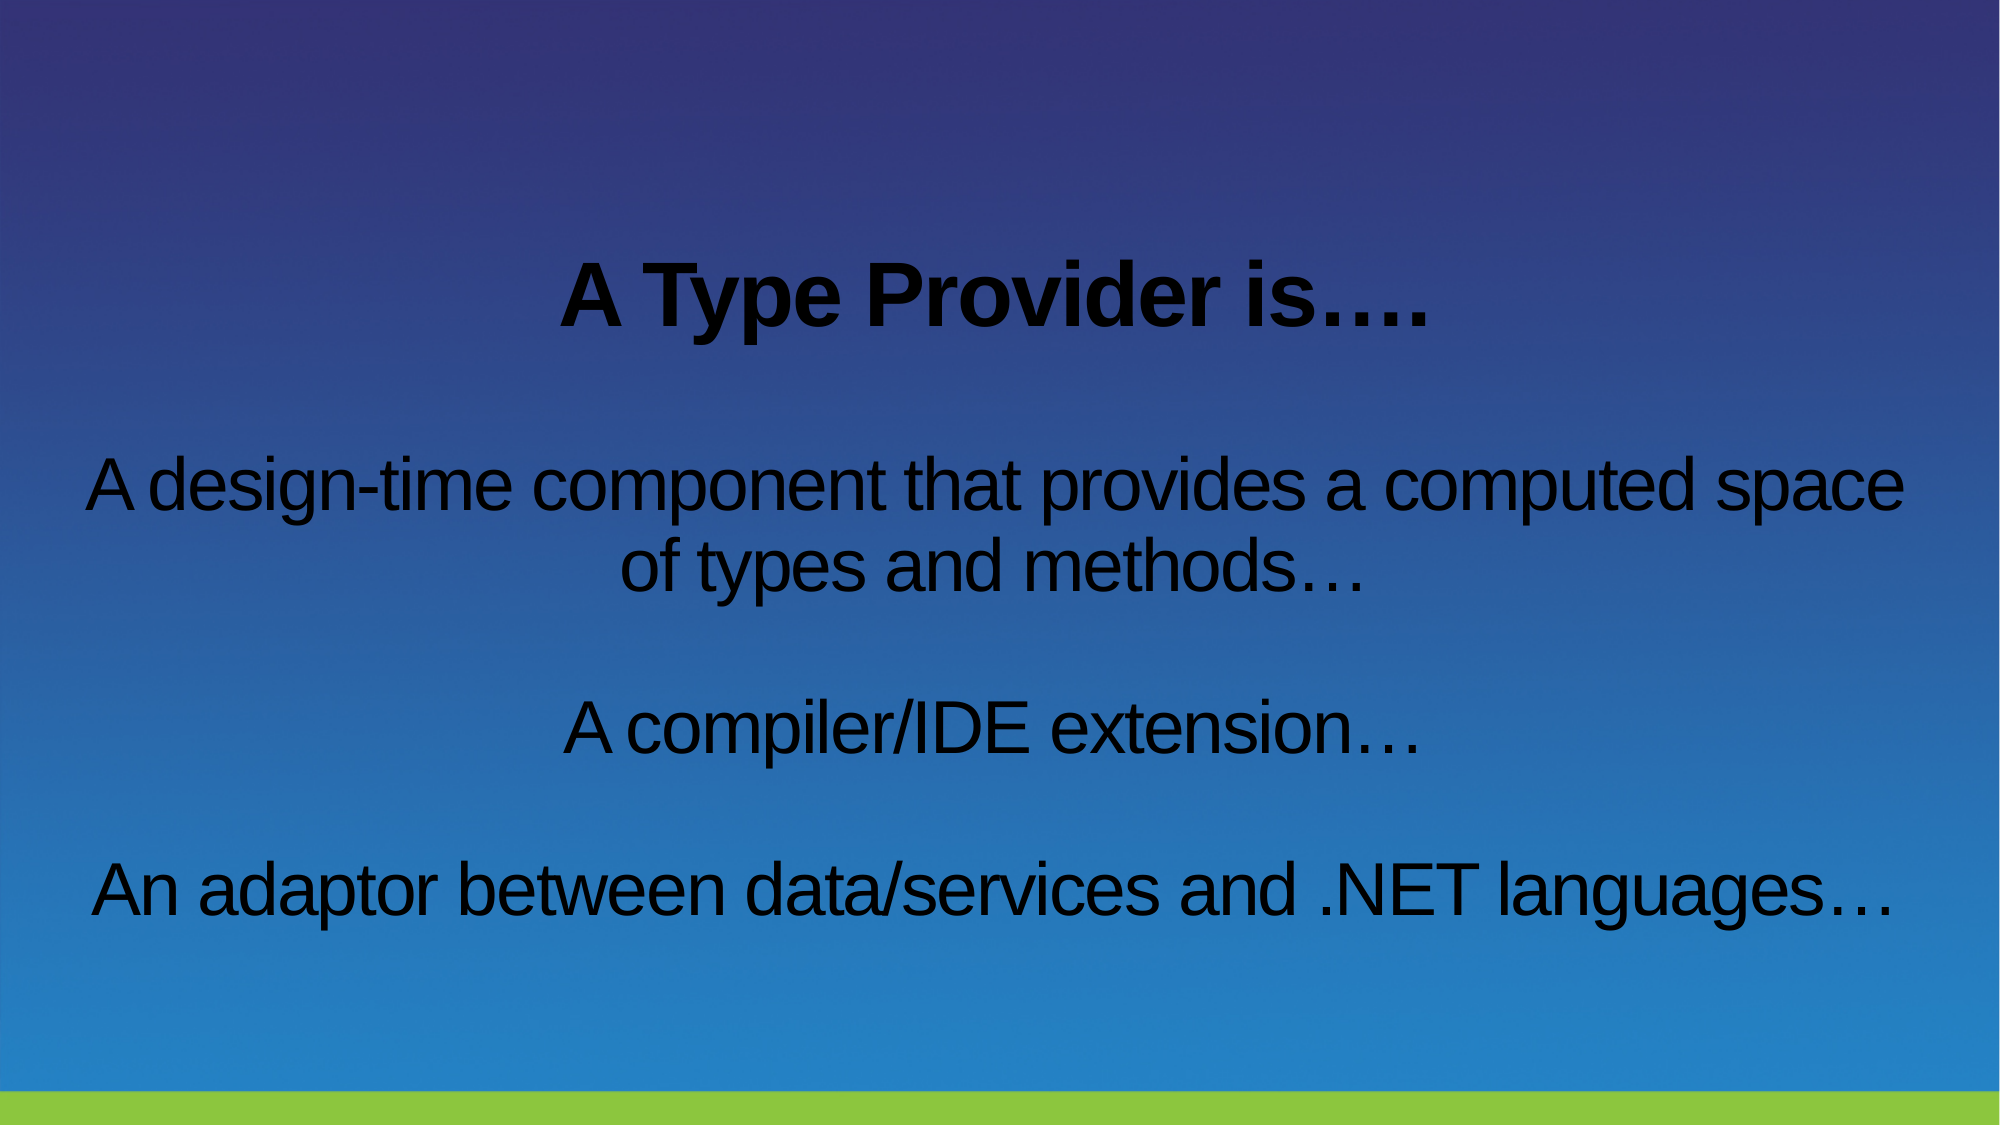

# A Type Provider is…. A design-time component that provides a computed space of types and methods… A compiler/IDE extension… An adaptor between data/services and .NET languages…